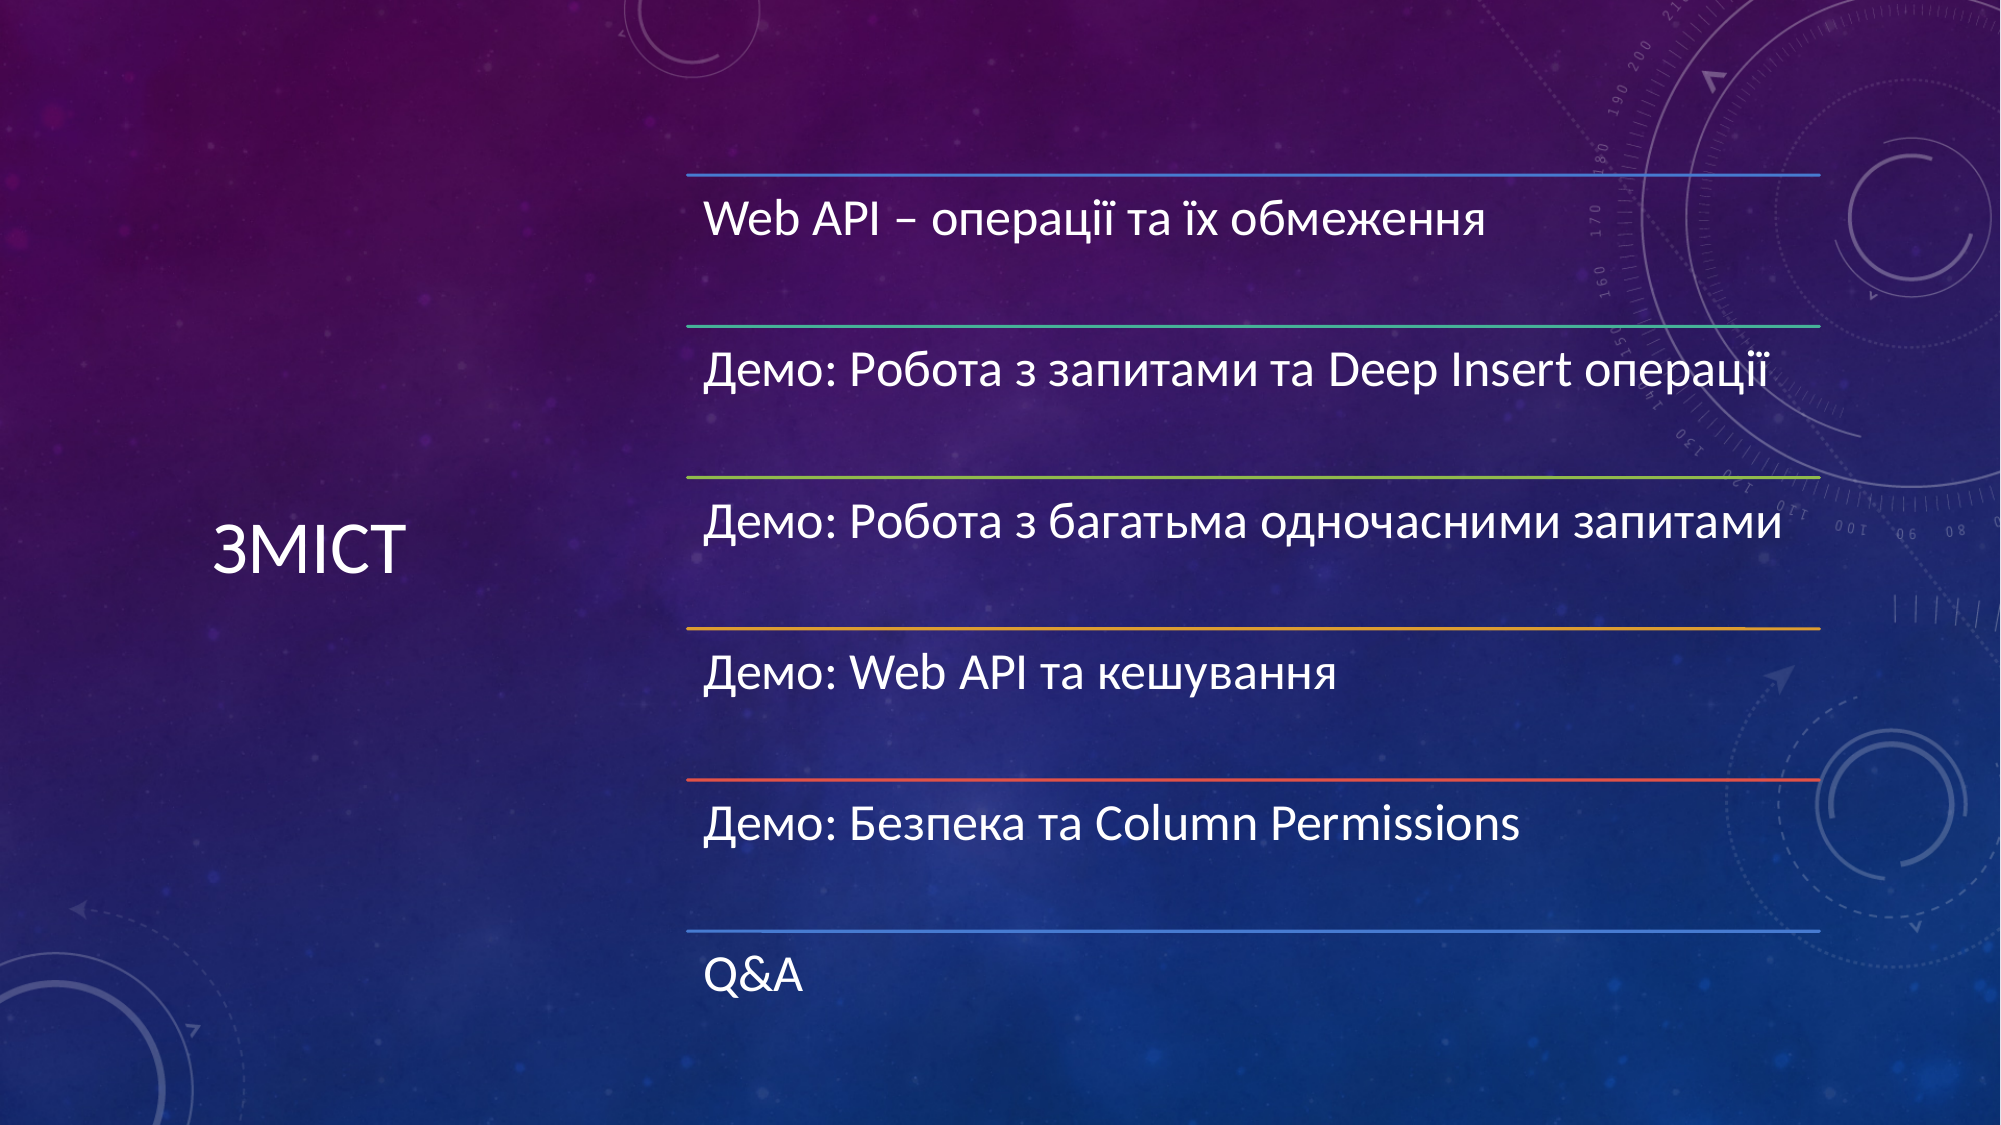

Web API – операції та їх обмеження
Демо: Робота з запитами та Deep Insert операції
Демо: Робота з багатьма одночасними запитами
Демо: Web API та кешування
Демо: Безпека та Column Permissions
Q&A
# Зміст